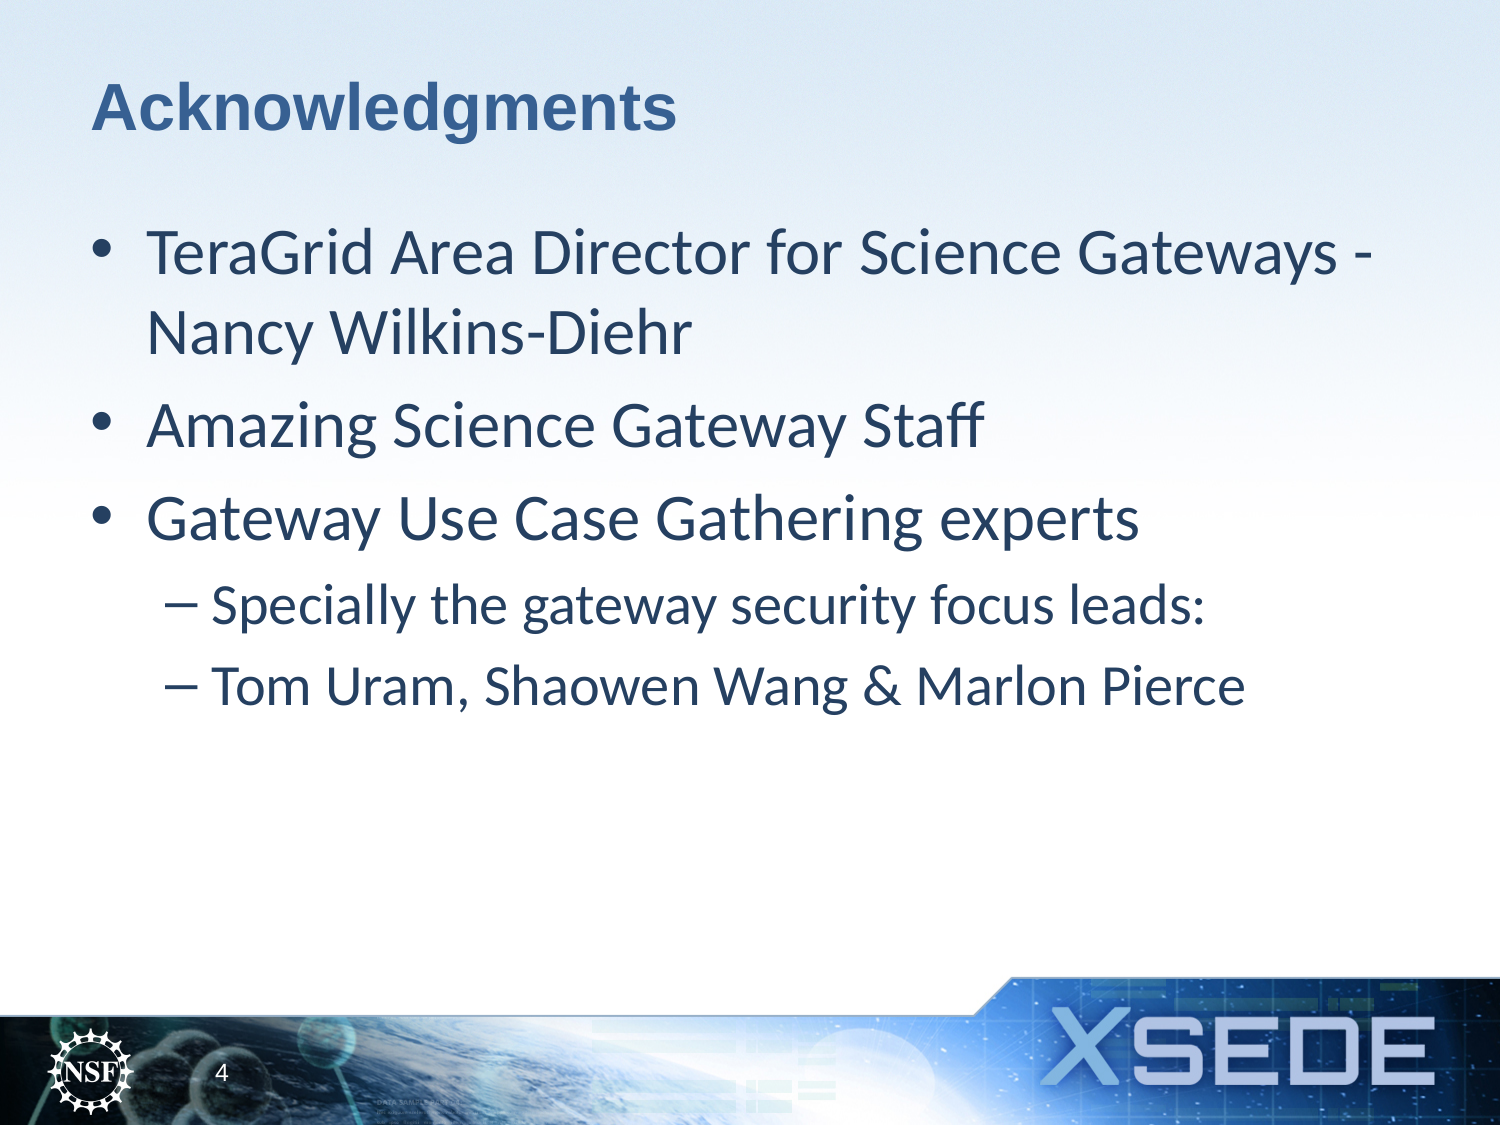

# Acknowledgments
TeraGrid Area Director for Science Gateways - Nancy Wilkins-Diehr
Amazing Science Gateway Staff
Gateway Use Case Gathering experts
Specially the gateway security focus leads:
Tom Uram, Shaowen Wang & Marlon Pierce
4